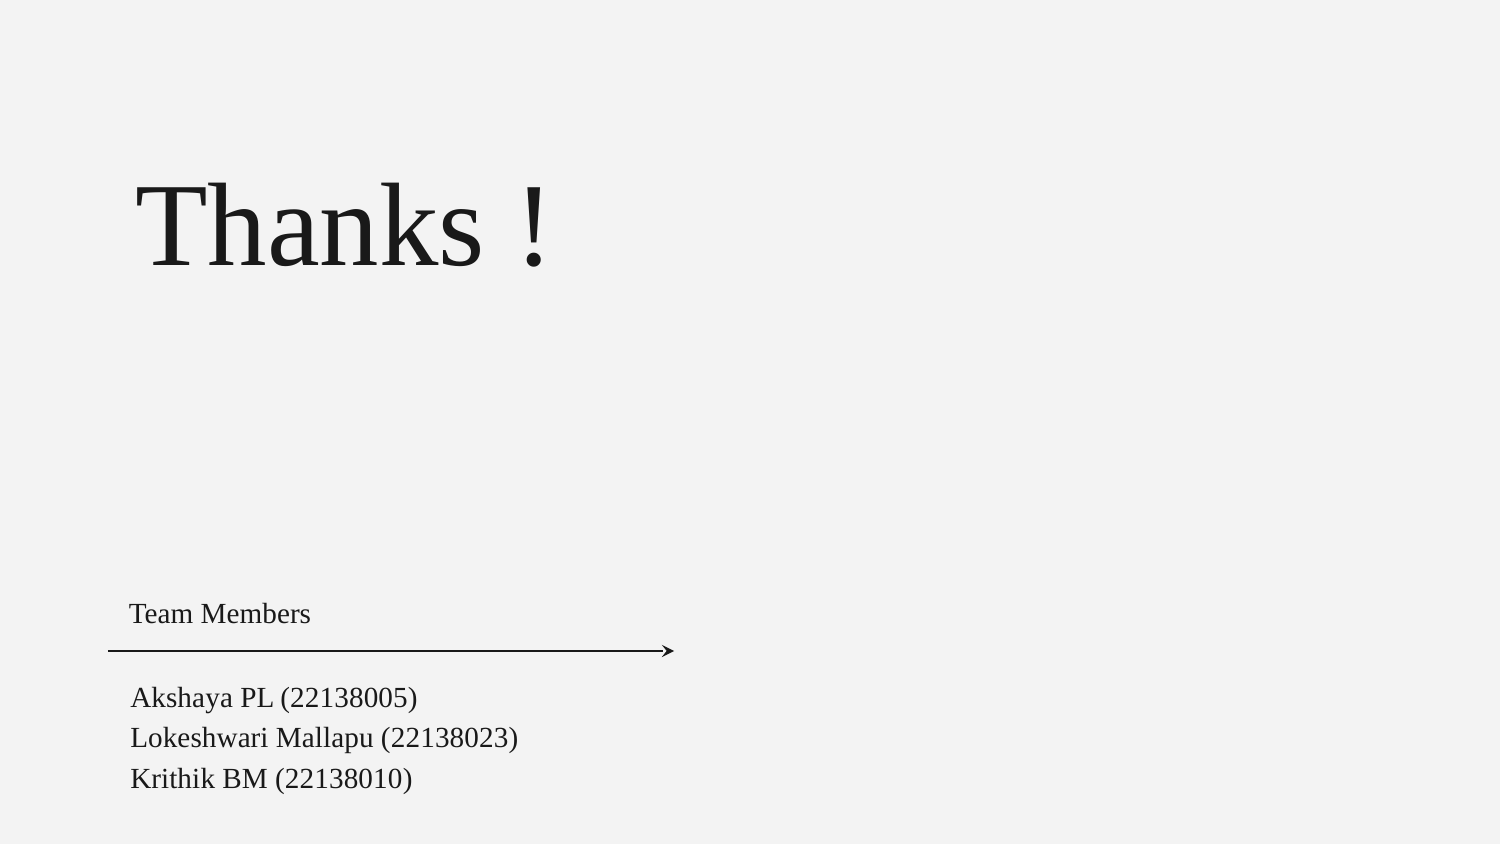

# Thanks !
Team Members

Akshaya PL (22138005)
Lokeshwari Mallapu (22138023)
Krithik BM (22138010)